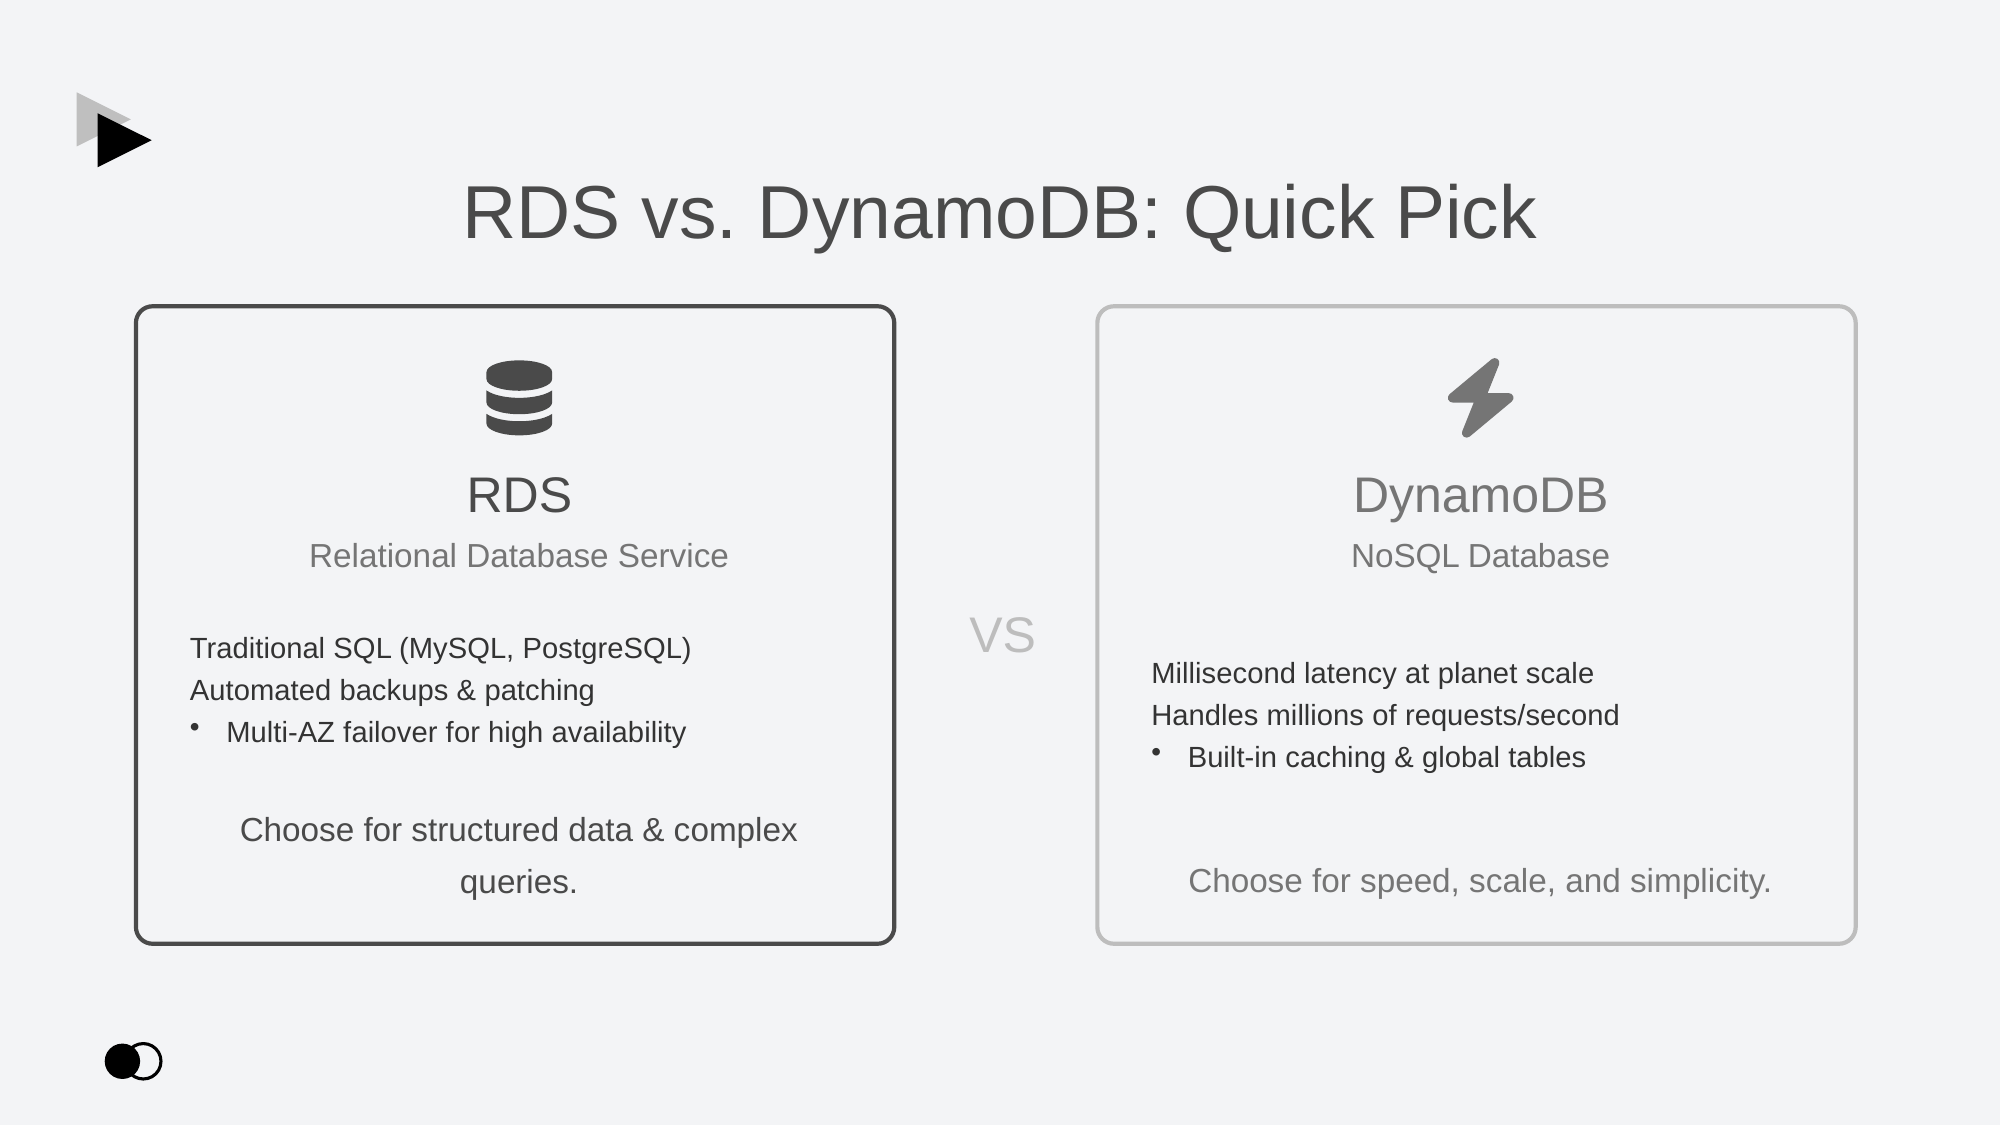

RDS vs. DynamoDB: Quick Pick

VS

RDS
DynamoDB
Relational Database Service
NoSQL Database
Traditional SQL (MySQL, PostgreSQL)
Automated backups & patching
Multi-AZ failover for high availability
Millisecond latency at planet scale
Handles millions of requests/second
Built-in caching & global tables
Choose for structured data & complex queries.
Choose for speed, scale, and simplicity.